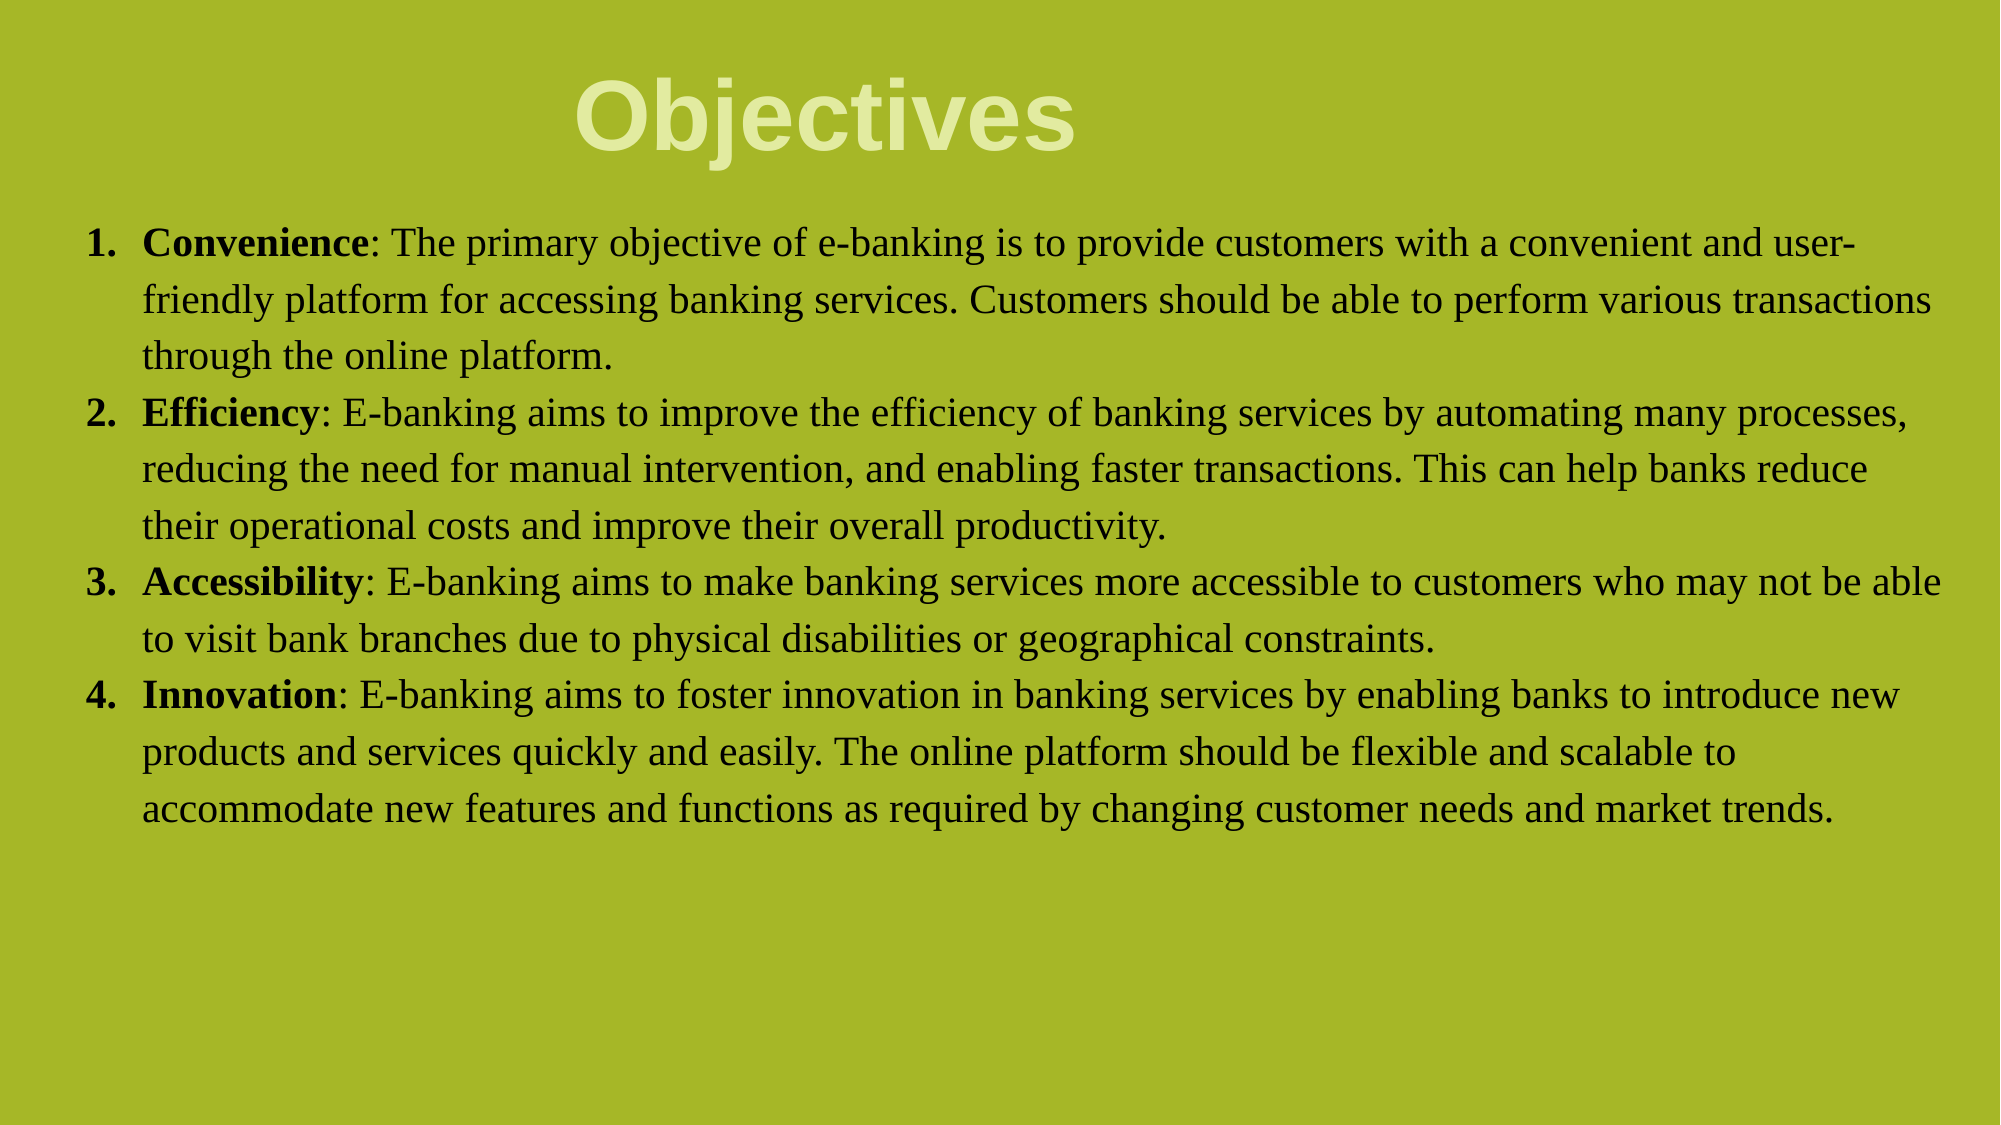

Objectives
Convenience: The primary objective of e-banking is to provide customers with a convenient and user-friendly platform for accessing banking services. Customers should be able to perform various transactions through the online platform.
Efficiency: E-banking aims to improve the efficiency of banking services by automating many processes, reducing the need for manual intervention, and enabling faster transactions. This can help banks reduce their operational costs and improve their overall productivity.
Accessibility: E-banking aims to make banking services more accessible to customers who may not be able to visit bank branches due to physical disabilities or geographical constraints.
Innovation: E-banking aims to foster innovation in banking services by enabling banks to introduce new products and services quickly and easily. The online platform should be flexible and scalable to accommodate new features and functions as required by changing customer needs and market trends.